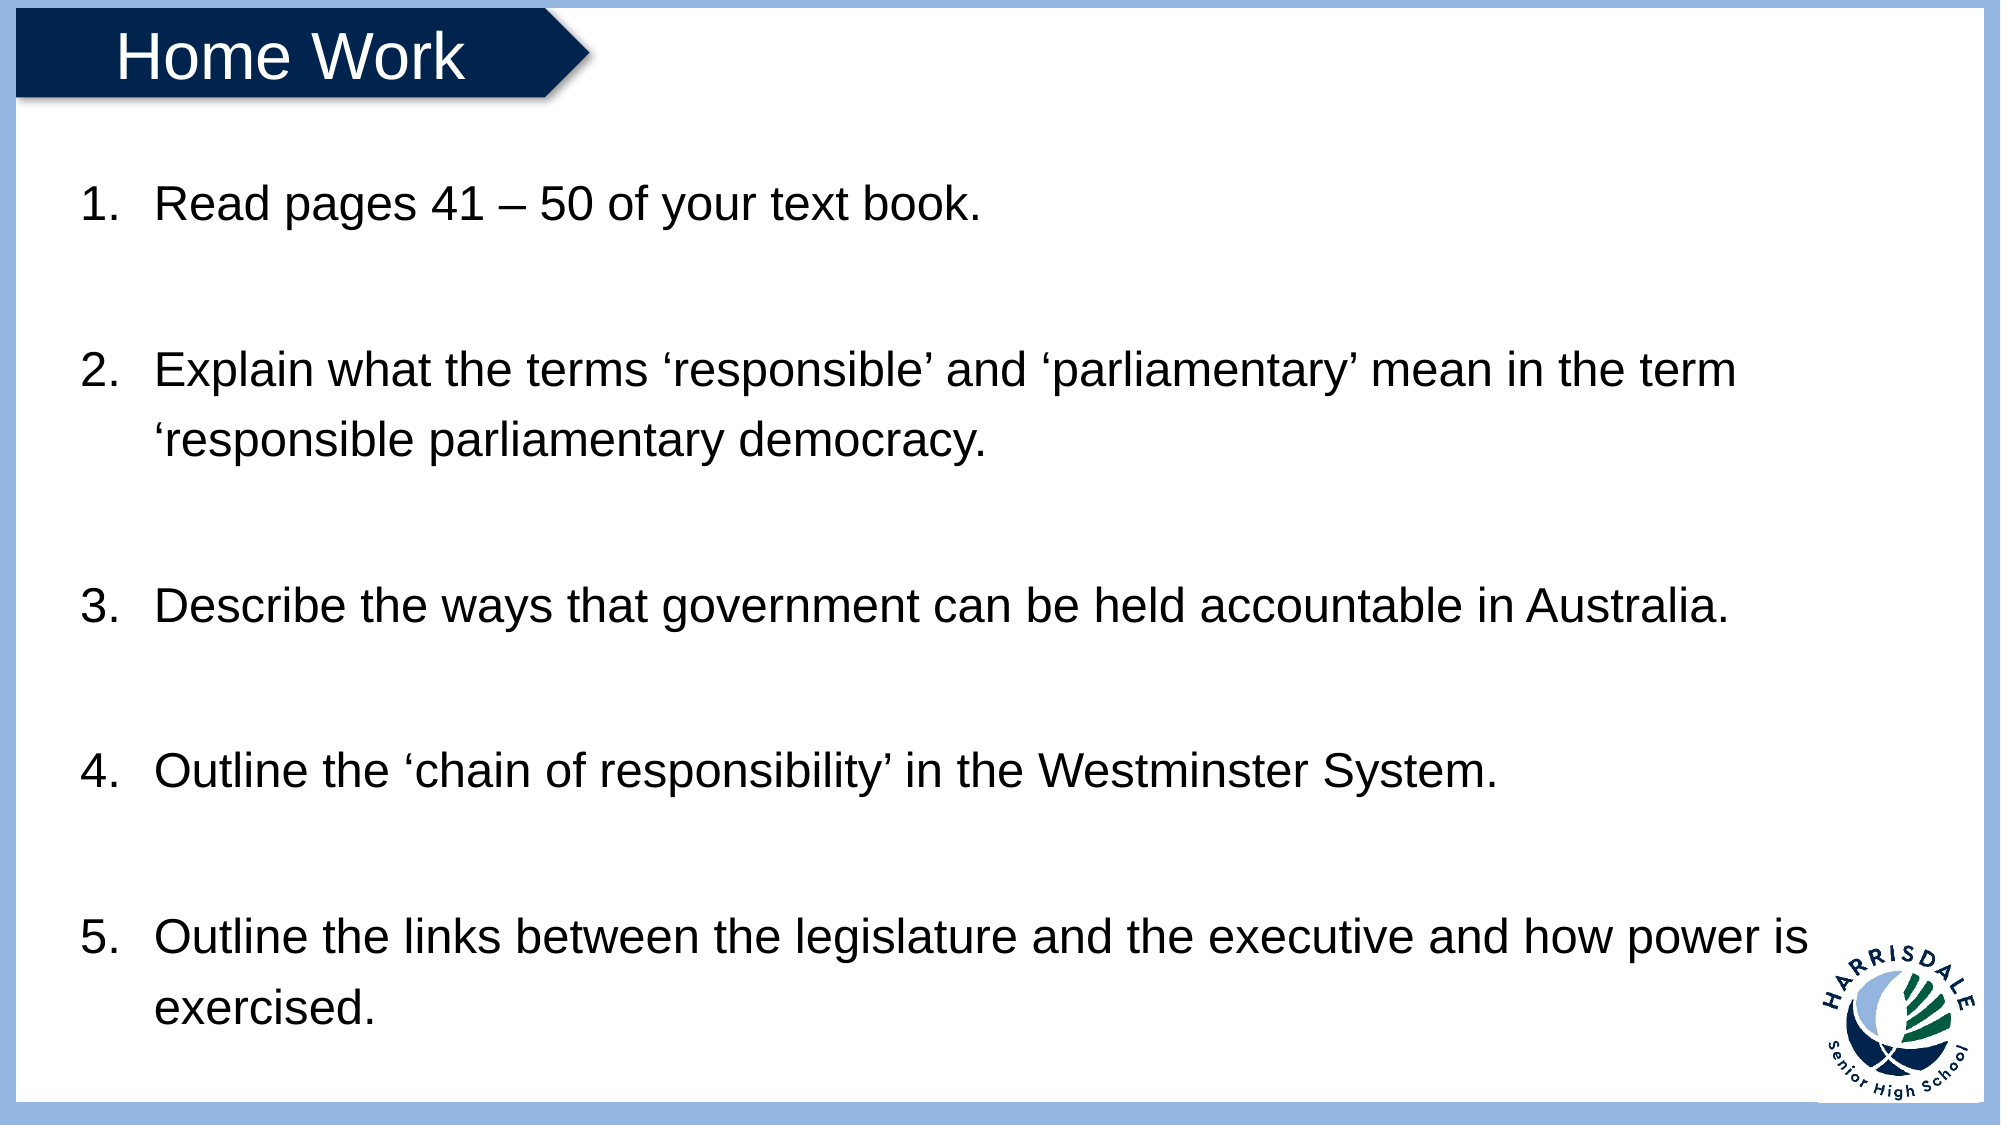

Read pages 41 – 50 of your text book.

Explain what the terms ‘responsible’ and ‘parliamentary’ mean in the term ‘responsible parliamentary democracy.

Describe the ways that government can be held accountable in Australia.

Outline the ‘chain of responsibility’ in the Westminster System.

Outline the links between the legislature and the executive and how power is exercised.